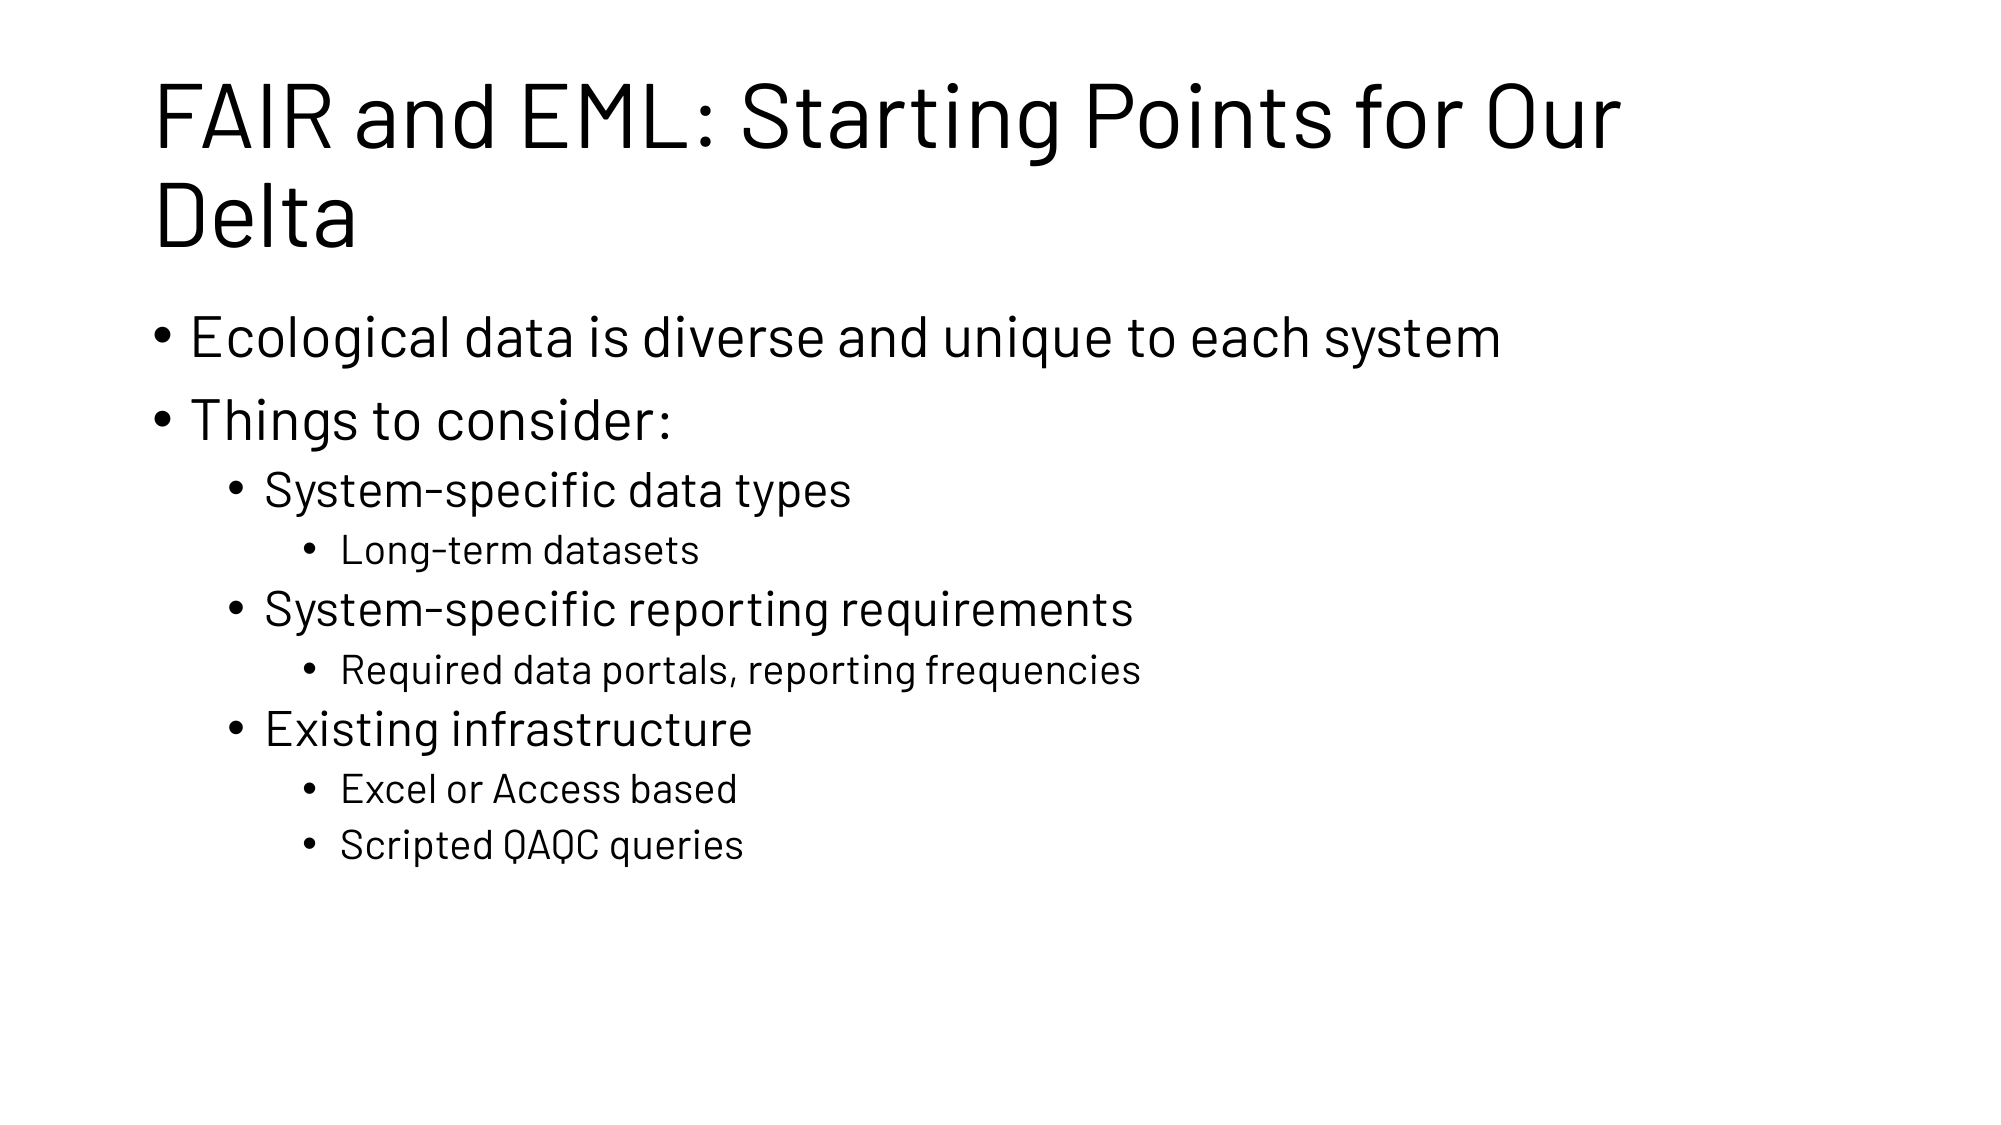

# FAIR and EML: Starting Points for Our Delta
Ecological data is diverse and unique to each system
Things to consider:
System-specific data types
Long-term datasets
System-specific reporting requirements
Required data portals, reporting frequencies
Existing infrastructure
Excel or Access based
Scripted QAQC queries